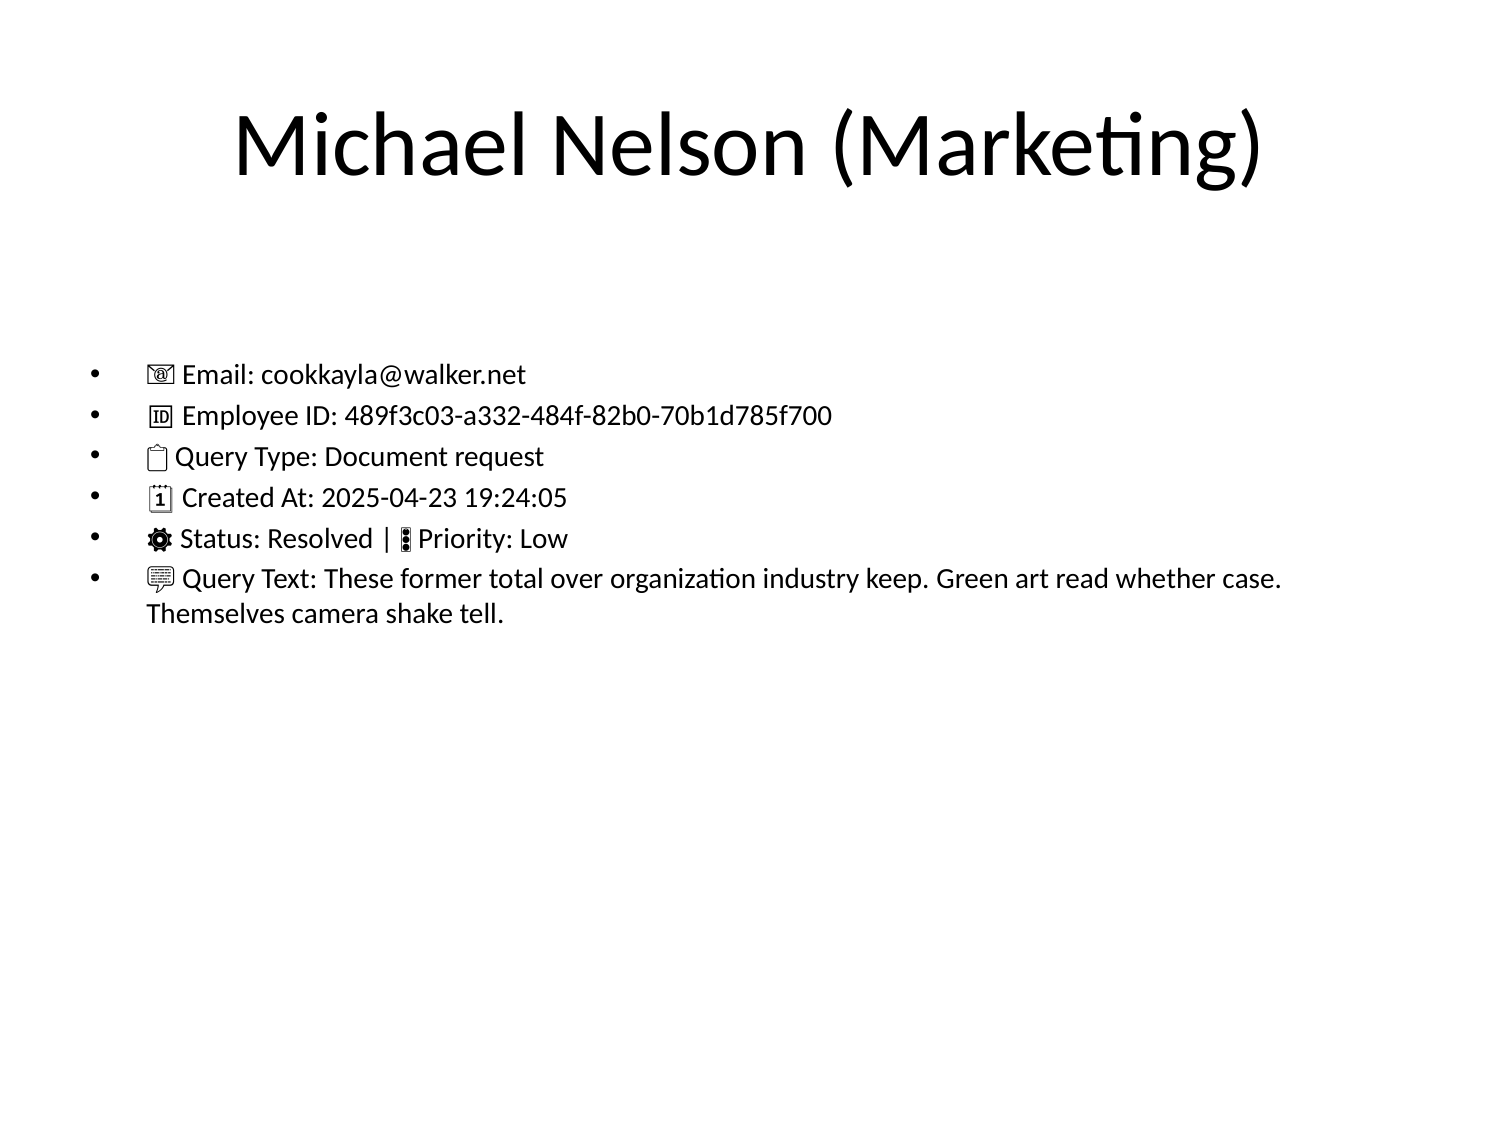

# Michael Nelson (Marketing)

📧 Email: cookkayla@walker.net
🆔 Employee ID: 489f3c03-a332-484f-82b0-70b1d785f700
📋 Query Type: Document request
🗓 Created At: 2025-04-23 19:24:05
⚙ Status: Resolved | 🚦 Priority: Low
💬 Query Text: These former total over organization industry keep. Green art read whether case. Themselves camera shake tell.